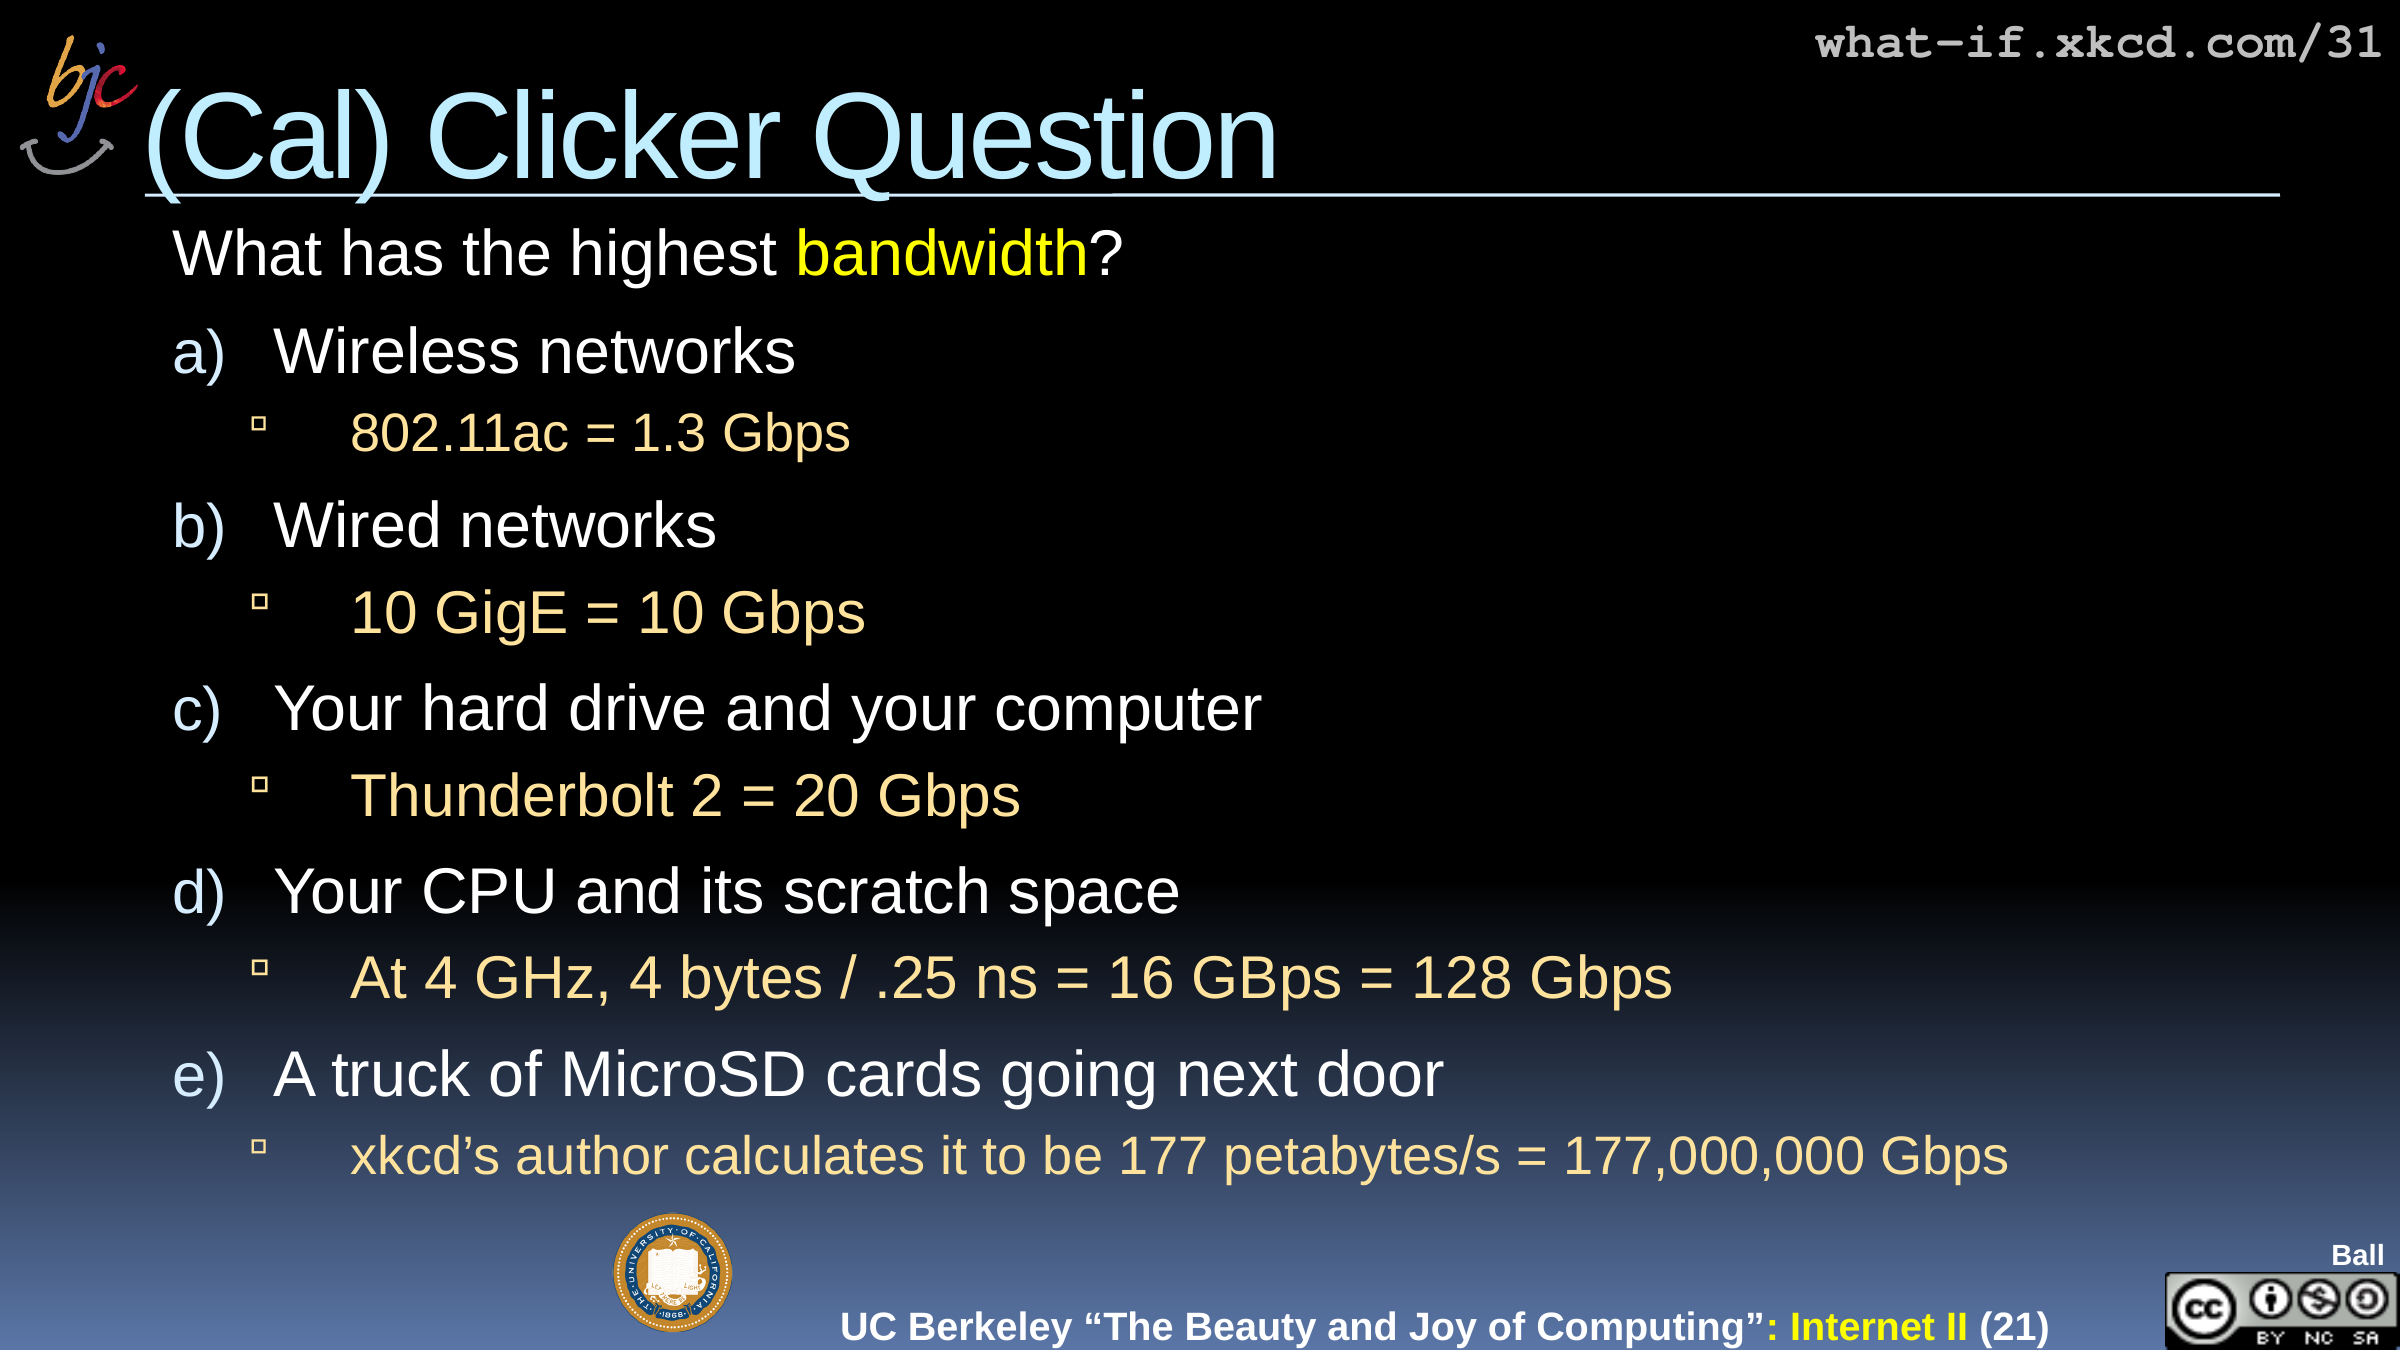

what-if.xkcd.com/31
# (Cal) Clicker Question
What has the highest bandwidth?
Wireless networks
802.11ac = 1.3 Gbps
Wired networks
10 GigE = 10 Gbps
Your hard drive and your computer
Thunderbolt 2 = 20 Gbps
Your CPU and its scratch space
At 4 GHz, 4 bytes / .25 ns = 16 GBps = 128 Gbps
A truck of MicroSD cards going next door
xkcd’s author calculates it to be 177 petabytes/s = 177,000,000 Gbps